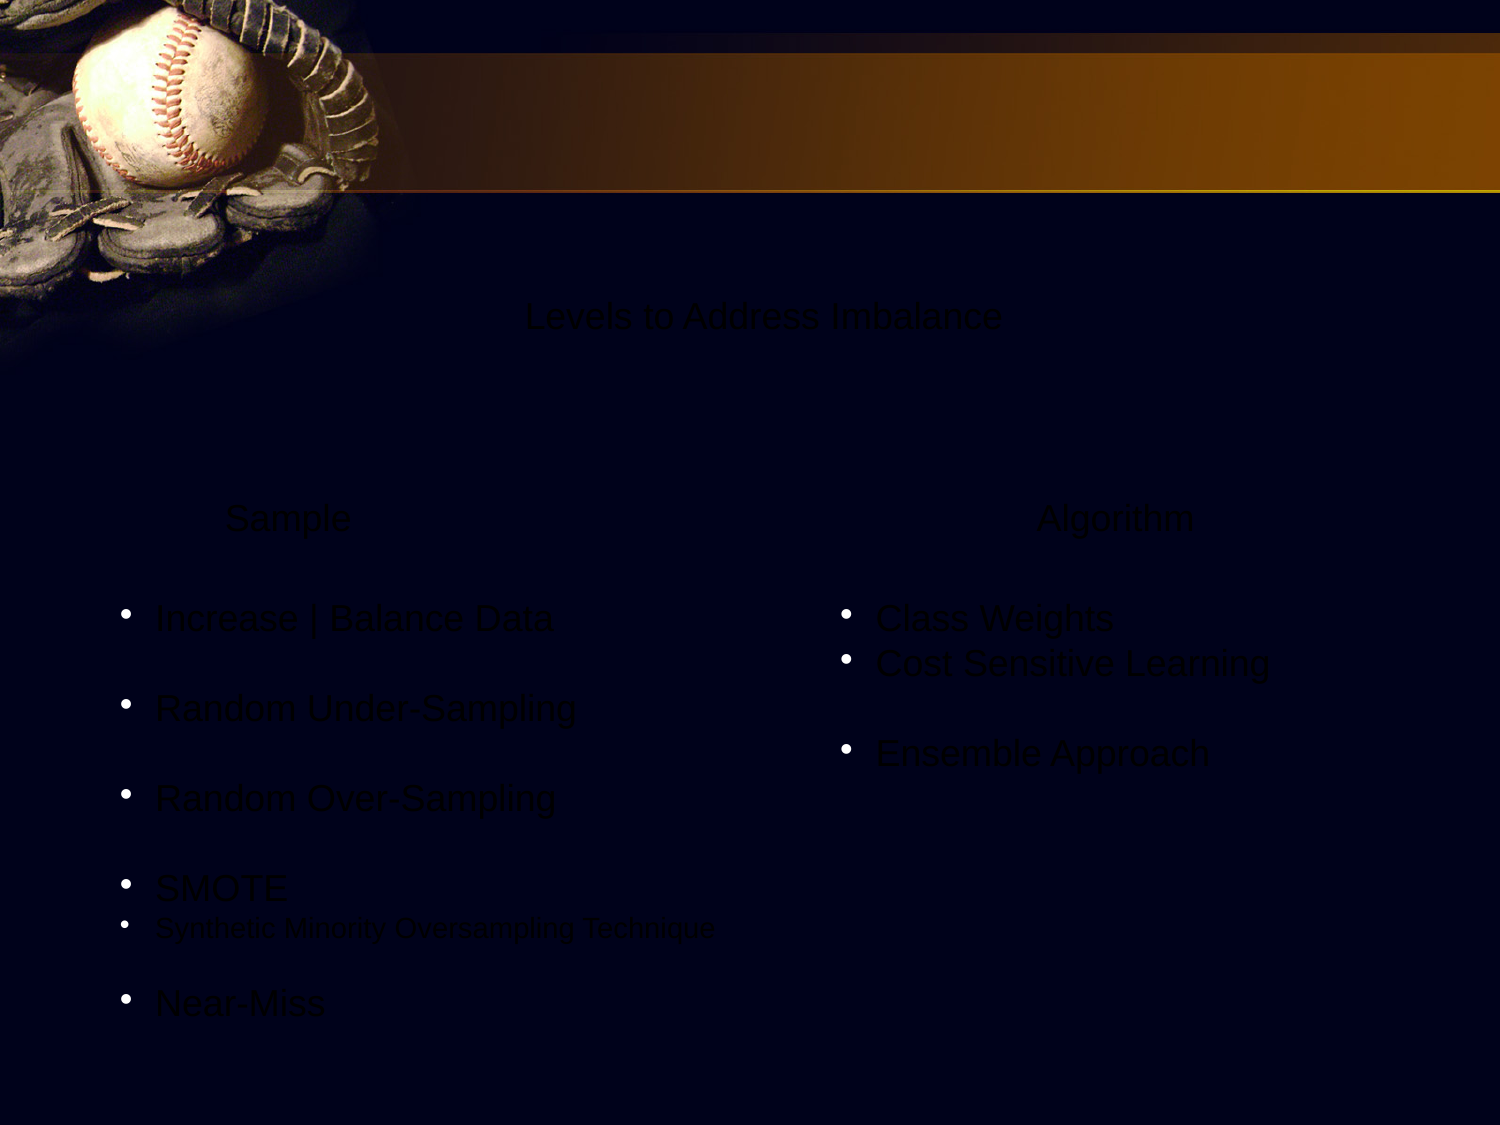

Levels to Address Imbalance

Sample
Algorithm
Increase | Balance Data

Random Under-Sampling

Random Over-Sampling

SMOTE
Synthetic Minority Oversampling Technique

Near-Miss

Class Weights
Cost Sensitive Learning

Ensemble Approach